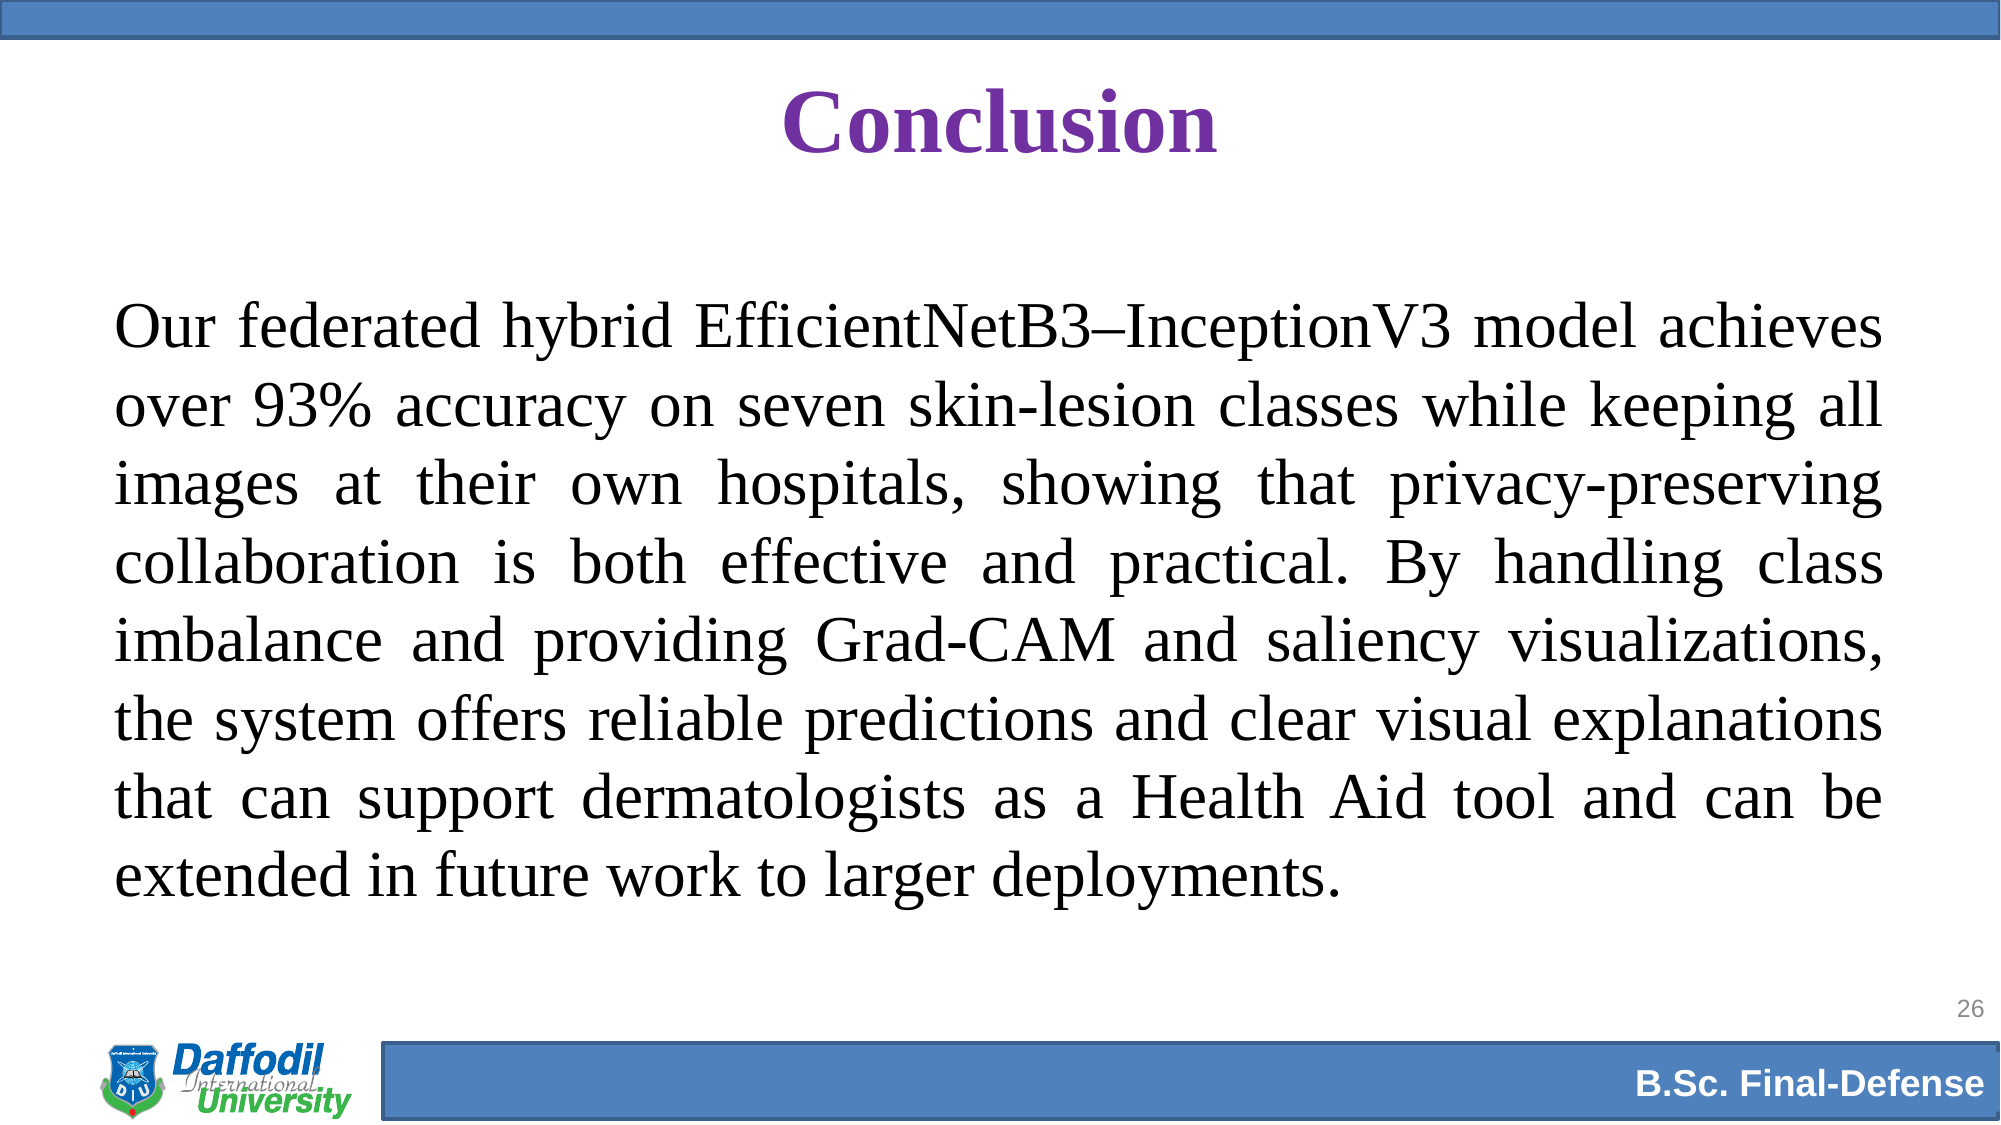

# Conclusion
Our federated hybrid EfficientNetB3–InceptionV3 model achieves over 93% accuracy on seven skin‑lesion classes while keeping all images at their own hospitals, showing that privacy‑preserving collaboration is both effective and practical.​ By handling class imbalance and providing Grad‑CAM and saliency visualizations, the system offers reliable predictions and clear visual explanations that can support dermatologists as a Health Aid tool and can be extended in future work to larger deployments.

26
B.Sc. Final-Defense